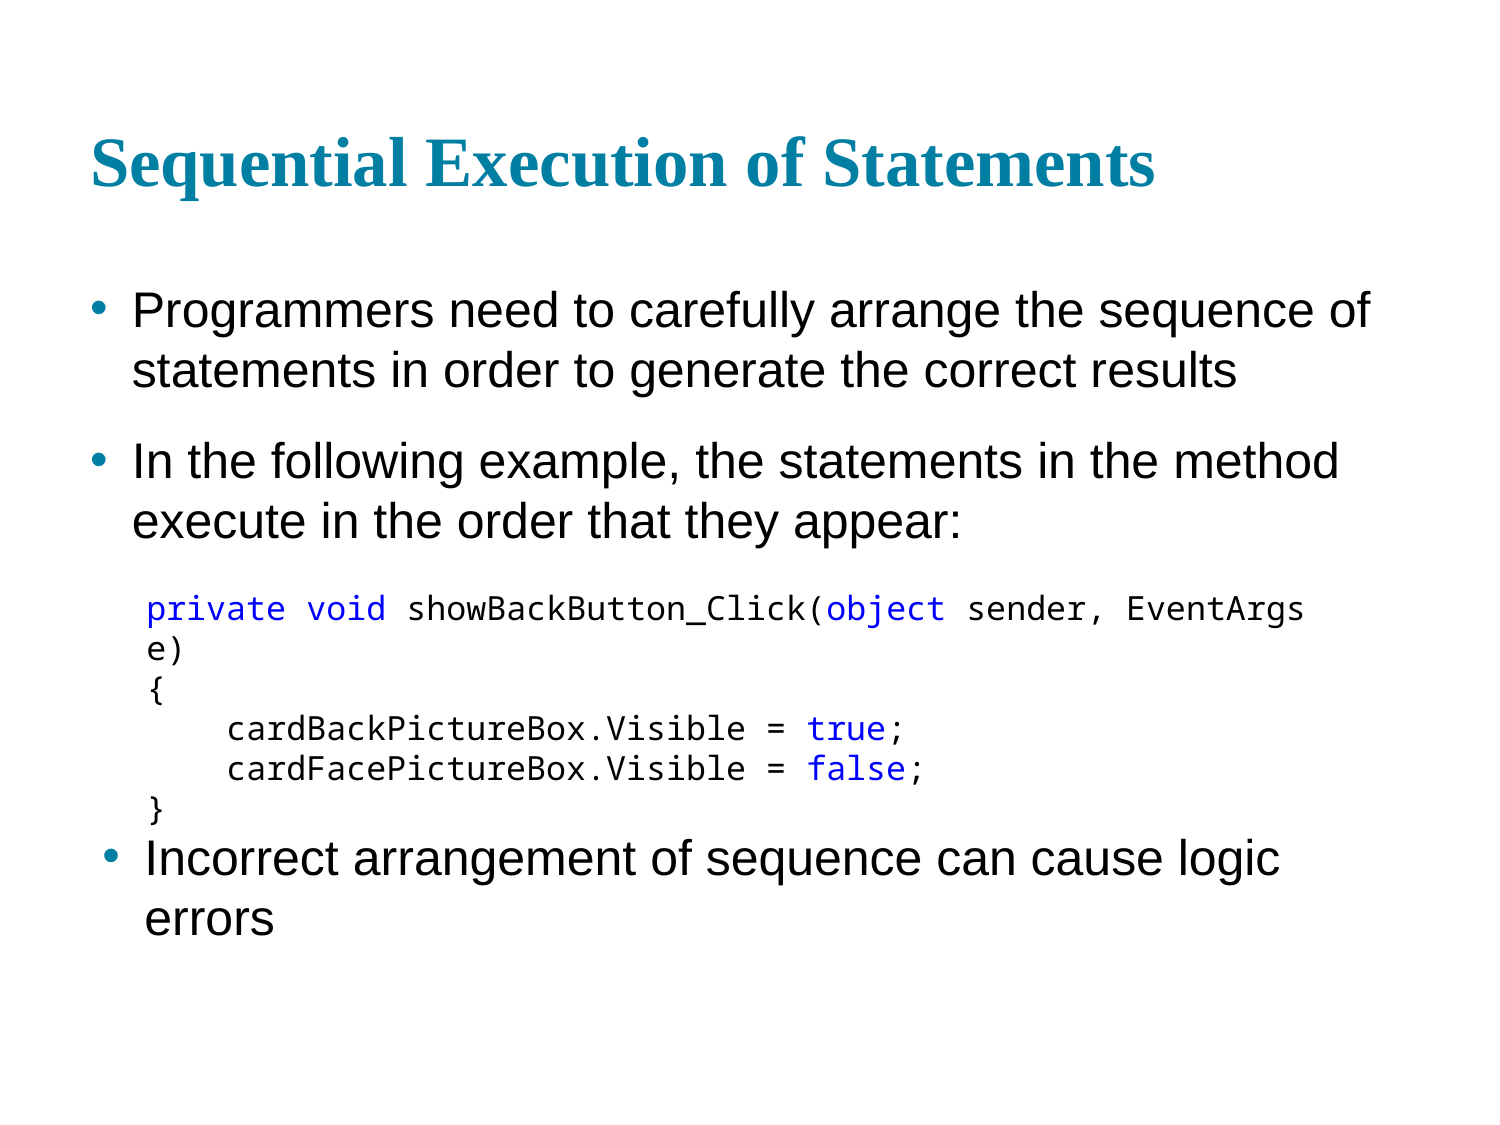

# Sequential Execution of Statements
Programmers need to carefully arrange the sequence of statements in order to generate the correct results
In the following example, the statements in the method execute in the order that they appear:
private void showBackButton_Click(object sender, EventArgs e)
{
    cardBackPictureBox.Visible = true;
    cardFacePictureBox.Visible = false;
}
Incorrect arrangement of sequence can cause logic errors